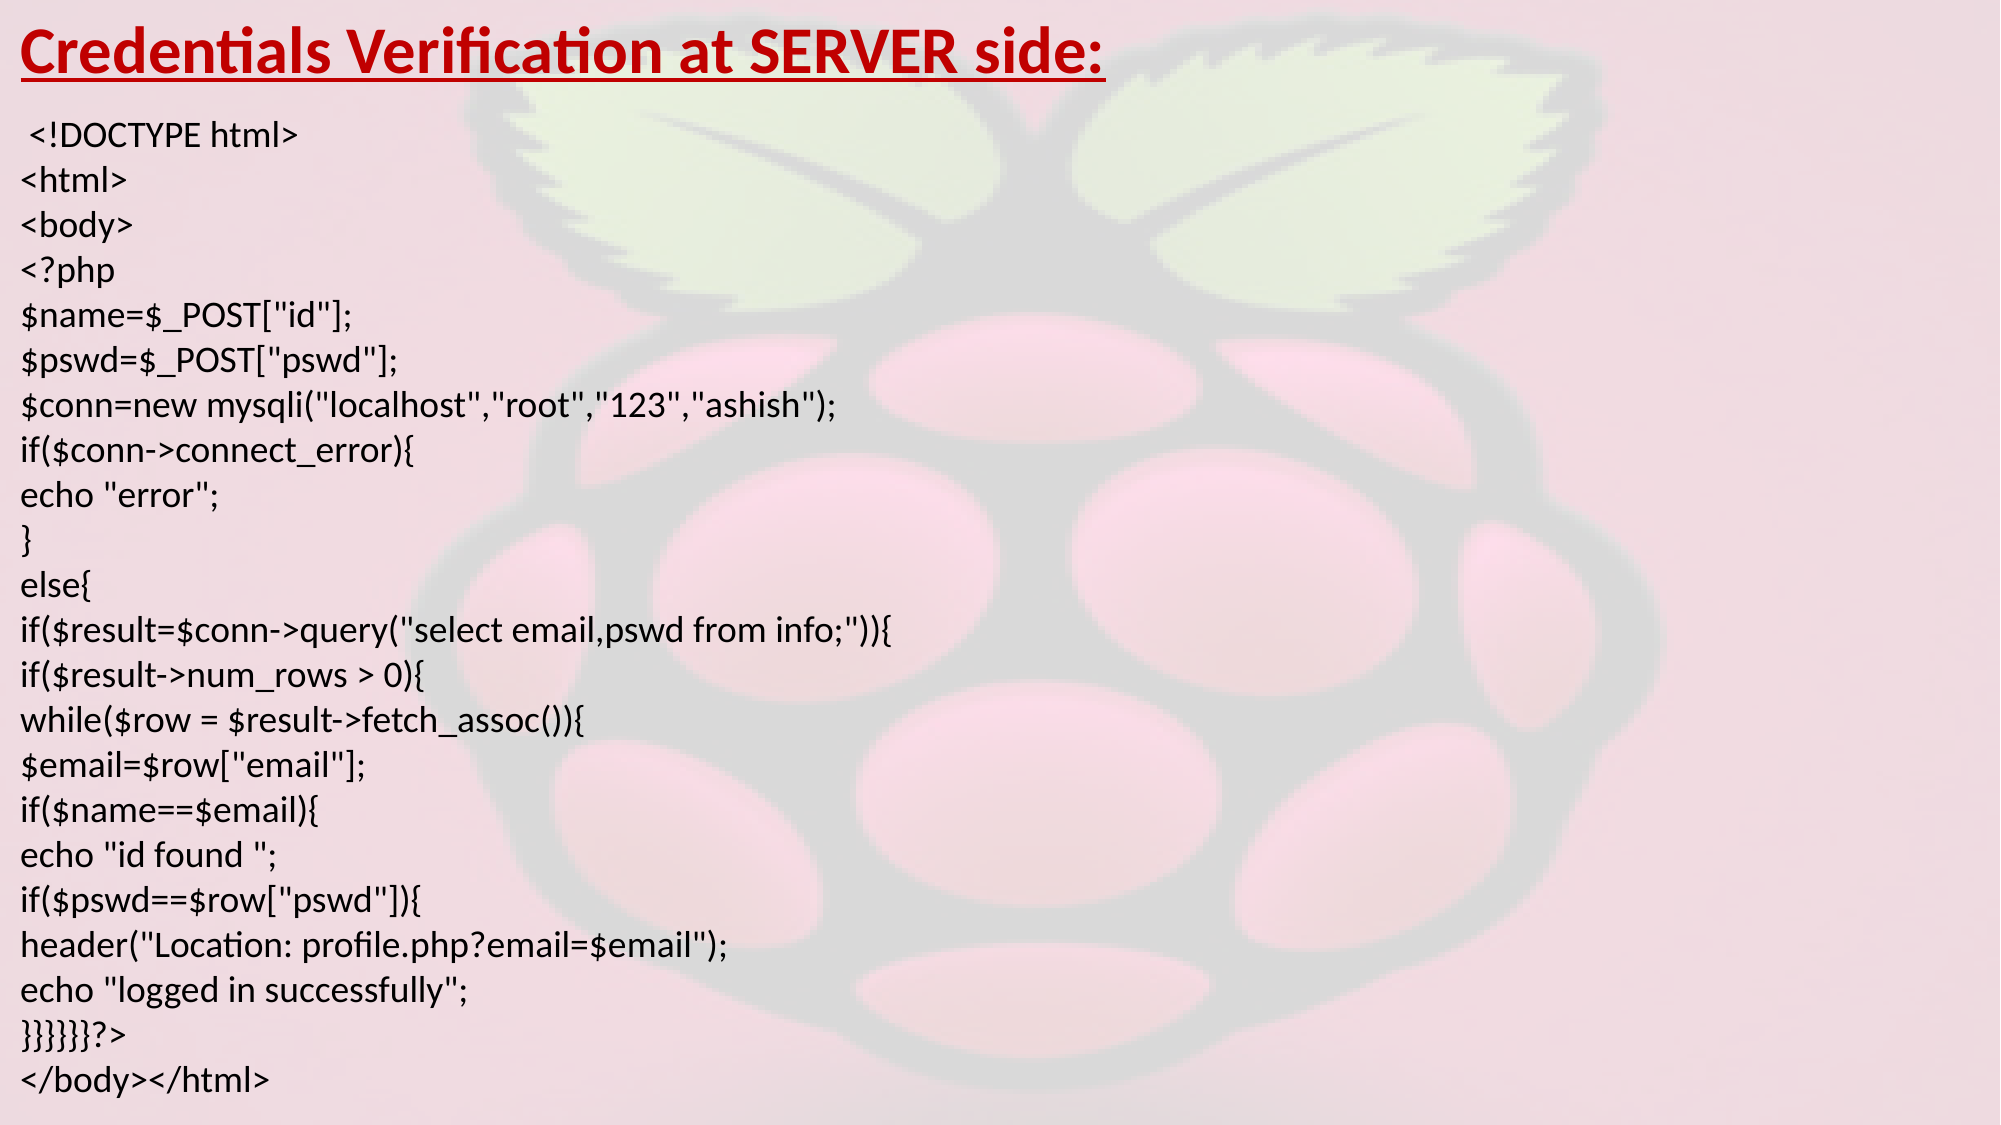

Credentials Verification at SERVER side:
 <!DOCTYPE html>
<html>
<body>
<?php
$name=$_POST["id"];
$pswd=$_POST["pswd"];
$conn=new mysqli("localhost","root","123","ashish");
if($conn->connect_error){
echo "error";
}
else{
if($result=$conn->query("select email,pswd from info;")){
if($result->num_rows > 0){
while($row = $result->fetch_assoc()){
$email=$row["email"];
if($name==$email){
echo "id found ";
if($pswd==$row["pswd"]){
header("Location: profile.php?email=$email");
echo "logged in successfully";
}}}}}}?>
</body></html>